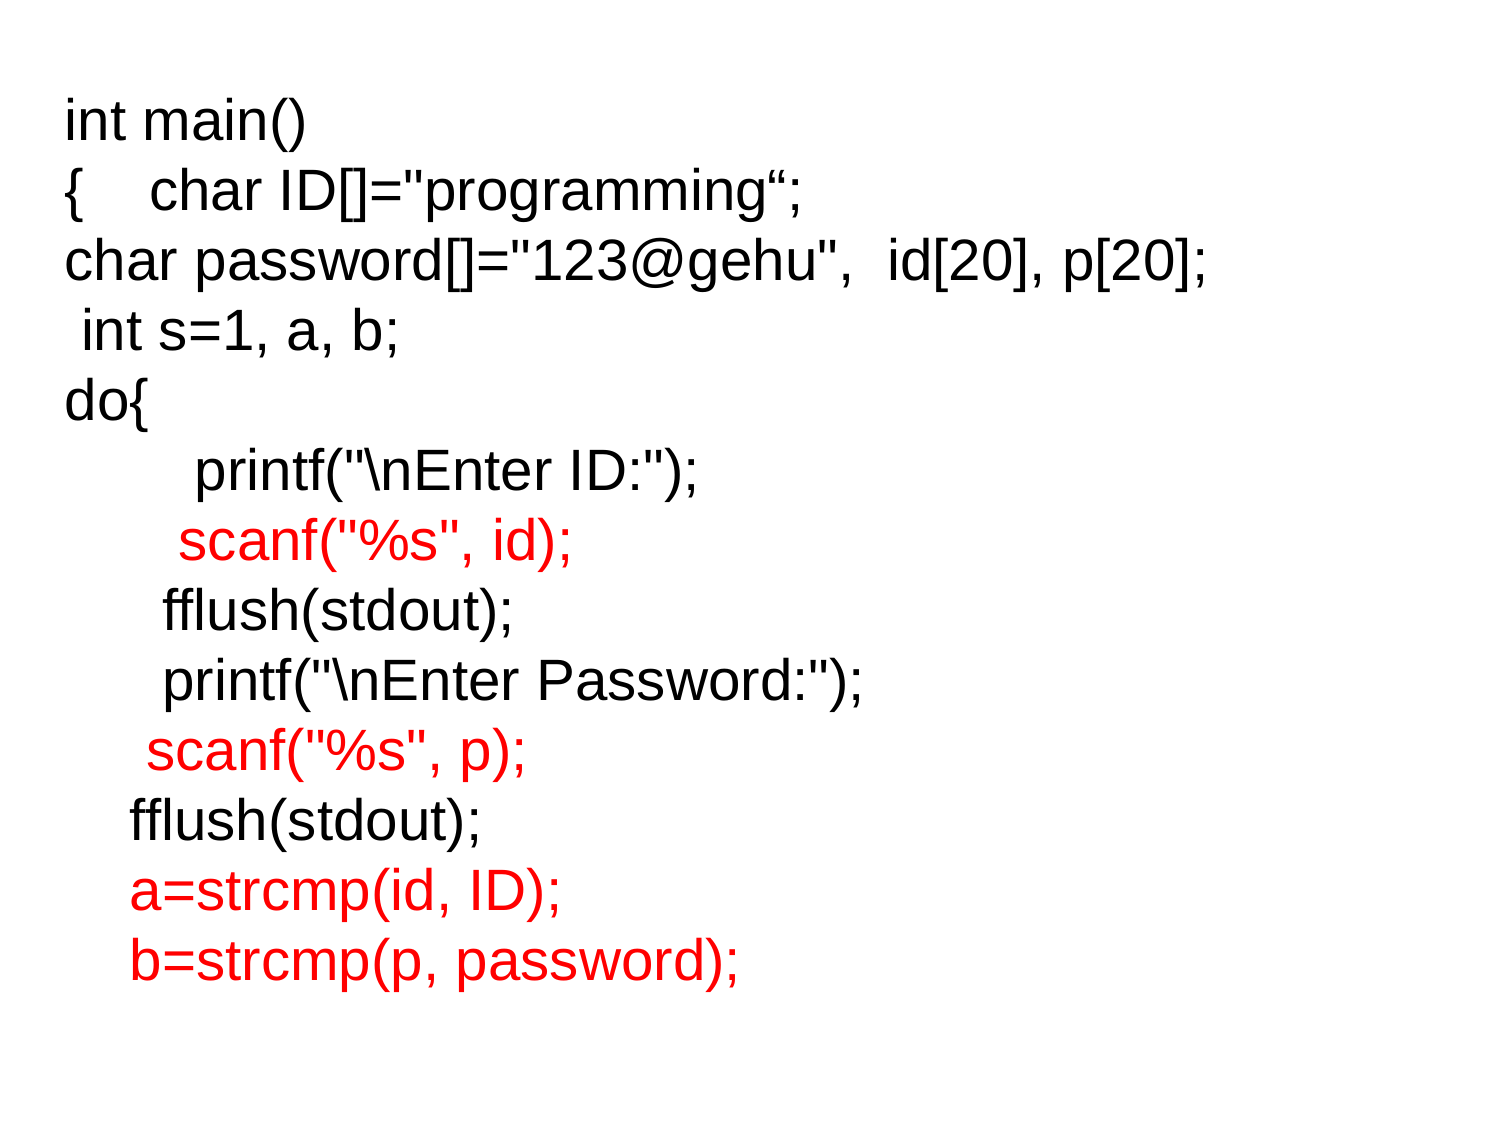

int main()
{    char ID[]="programming“;
char password[]="123@gehu",  id[20], p[20];
 int s=1, a, b;
do{
        printf("\nEnter ID:");
       scanf("%s", id);
      fflush(stdout);
      printf("\nEnter Password:");
     scanf("%s", p);
    fflush(stdout);
    a=strcmp(id, ID);
    b=strcmp(p, password);